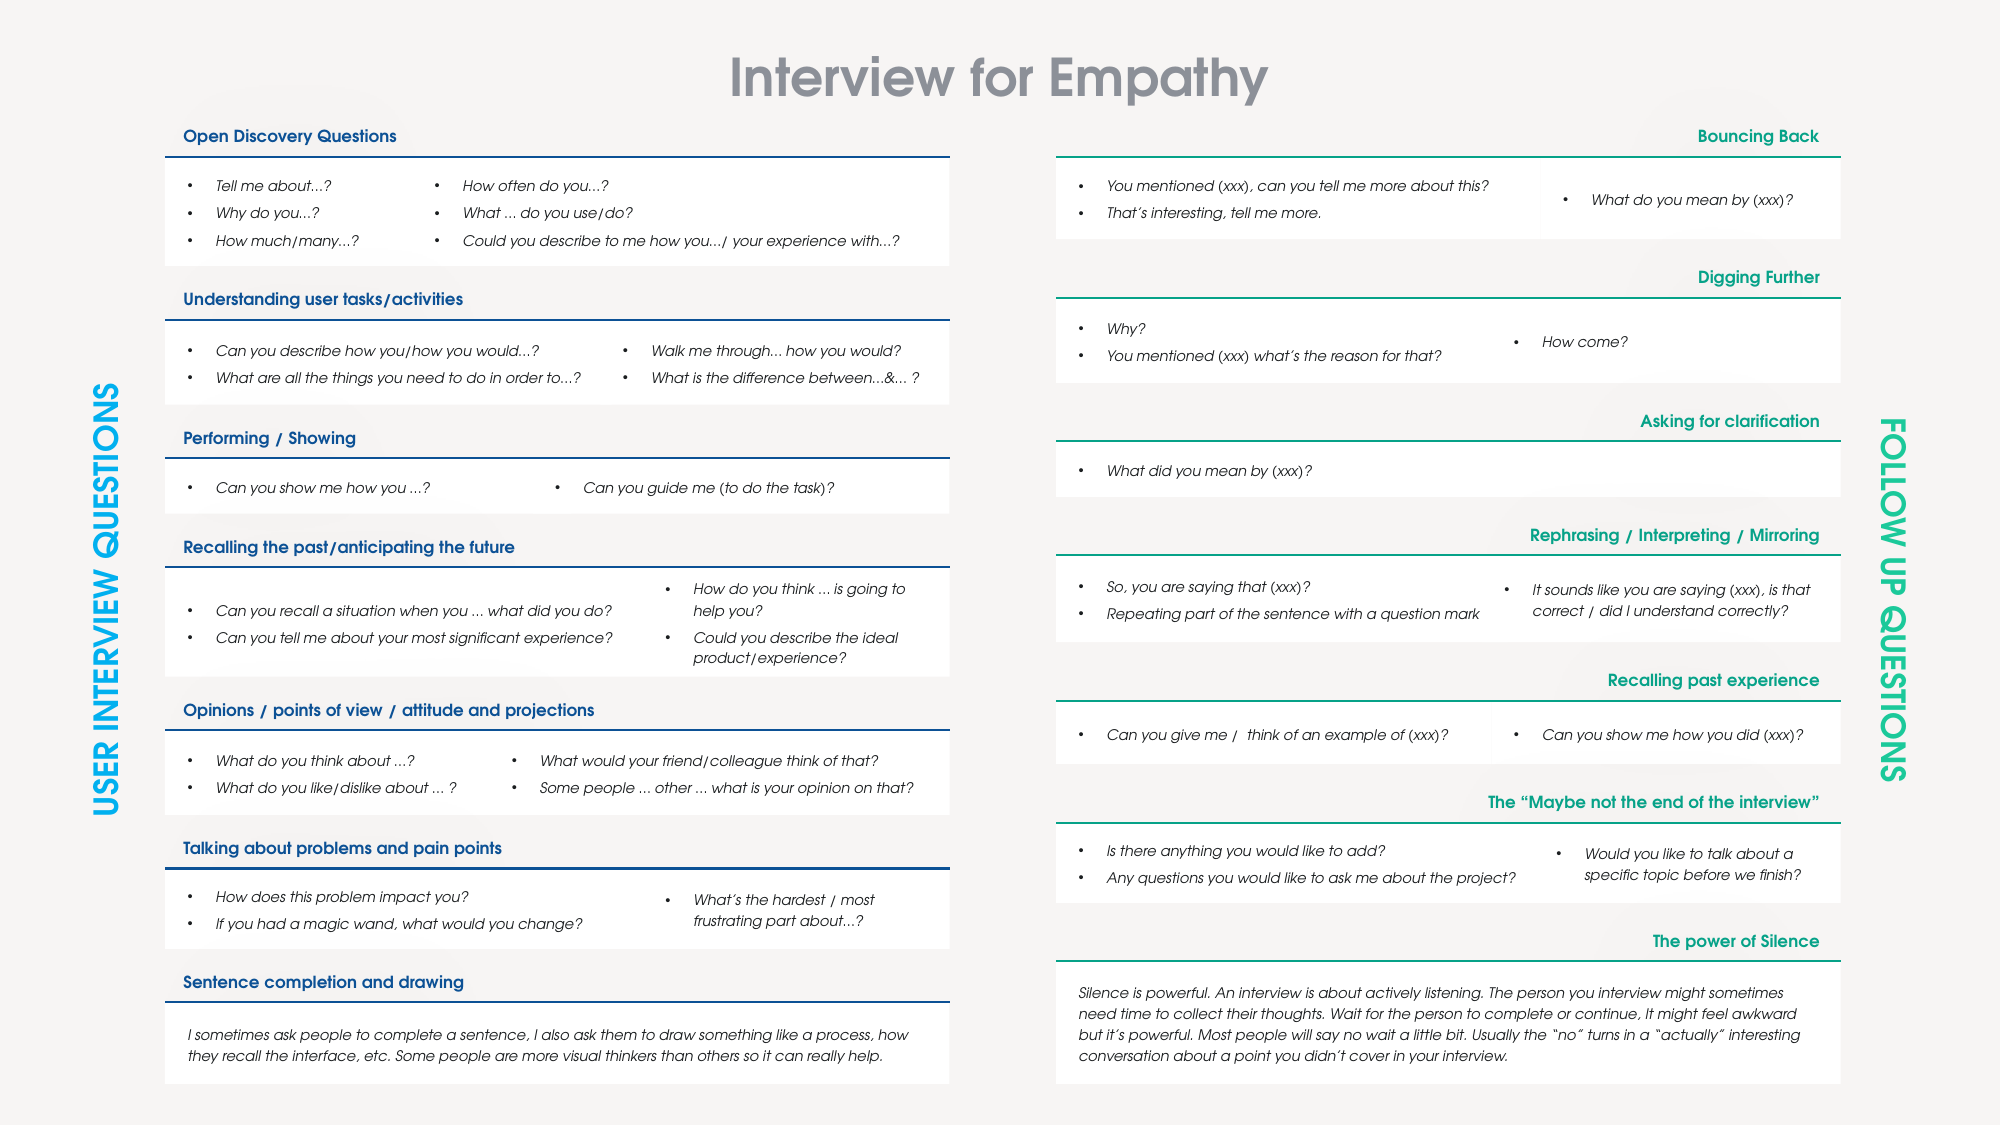

Interview for Empathy
Open Discovery Questions
Tell me about…?
Why do you…?
How much/many…?
How often do you…?
What … do you use/do?
Could you describe to me how you…/ your experience with…?
Understanding user tasks/activities
Can you describe how you/how you would…?
What are all the things you need to do in order to…?
Walk me through… how you would?
What is the difference between…&… ?
Performing / Showing
Can you show me how you …?
Can you guide me (to do the task)?
Recalling the past/anticipating the future
Can you recall a situation when you … what did you do?
Can you tell me about your most significant experience?
How do you think … is going to help you?
Could you describe the ideal product/experience?
Opinions / points of view / attitude and projections
What do you think about …?
What do you like/dislike about … ?
What would your friend/colleague think of that?
Some people … other … what is your opinion on that?
Talking about problems and pain points
How does this problem impact you?
If you had a magic wand, what would you change?
What’s the hardest / most frustrating part about…?
Sentence completion and drawing
I sometimes ask people to complete a sentence, I also ask them to draw something like a process, how they recall the interface, etc. Some people are more visual thinkers than others so it can really help.
Bouncing Back
You mentioned (xxx), can you tell me more about this?
That’s interesting, tell me more.
What do you mean by (xxx)?
Digging Further
Why?
You mentioned (xxx) what’s the reason for that?
How come?
Asking for clarification
What did you mean by (xxx)?
Rephrasing / Interpreting / Mirroring
So, you are saying that (xxx)?
Repeating part of the sentence with a question mark
It sounds like you are saying (xxx), is that correct / did I understand correctly?
Recalling past experience
Can you give me /  think of an example of (xxx)?
Can you show me how you did (xxx)?
The “Maybe not the end of the interview”
Is there anything you would like to add?
Any questions you would like to ask me about the project?
Would you like to talk about a specific topic before we finish?
The power of Silence
Silence is powerful. An interview is about actively listening. The person you interview might sometimes need time to collect their thoughts. Wait for the person to complete or continue, It might feel awkward but it’s powerful. Most people will say no wait a little bit. Usually the “no” turns in a “actually” interesting conversation about a point you didn’t cover in your interview.
USER INTERVIEW QUESTIONS
FOLLOW UP QUESTIONS